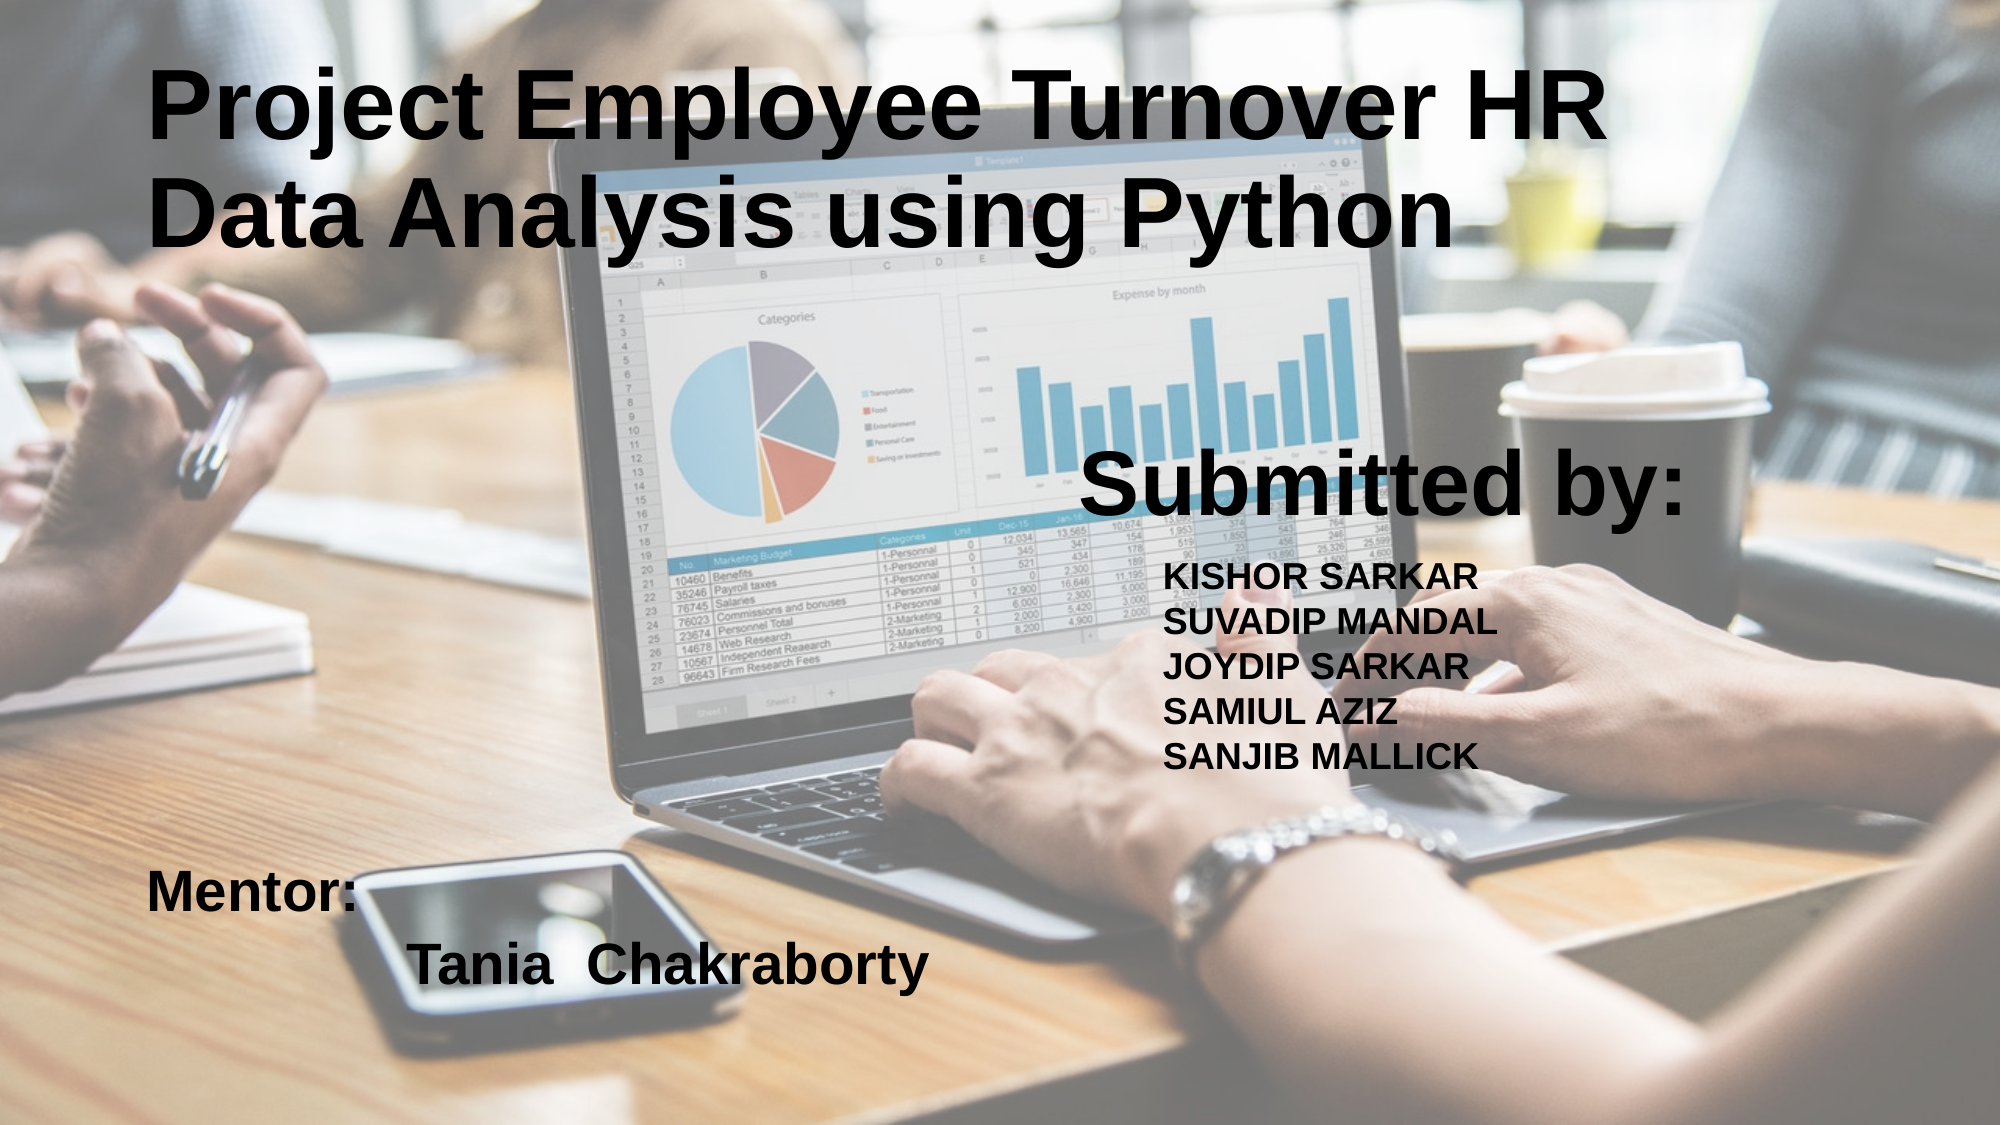

# Project Employee Turnover HR Data Analysis using Python
 Submitted by:
KISHOR SARKAR
SUVADIP MANDAL
JOYDIP SARKAR
SAMIUL AZIZ
SANJIB MALLICK
Mentor:
Tania  Chakraborty